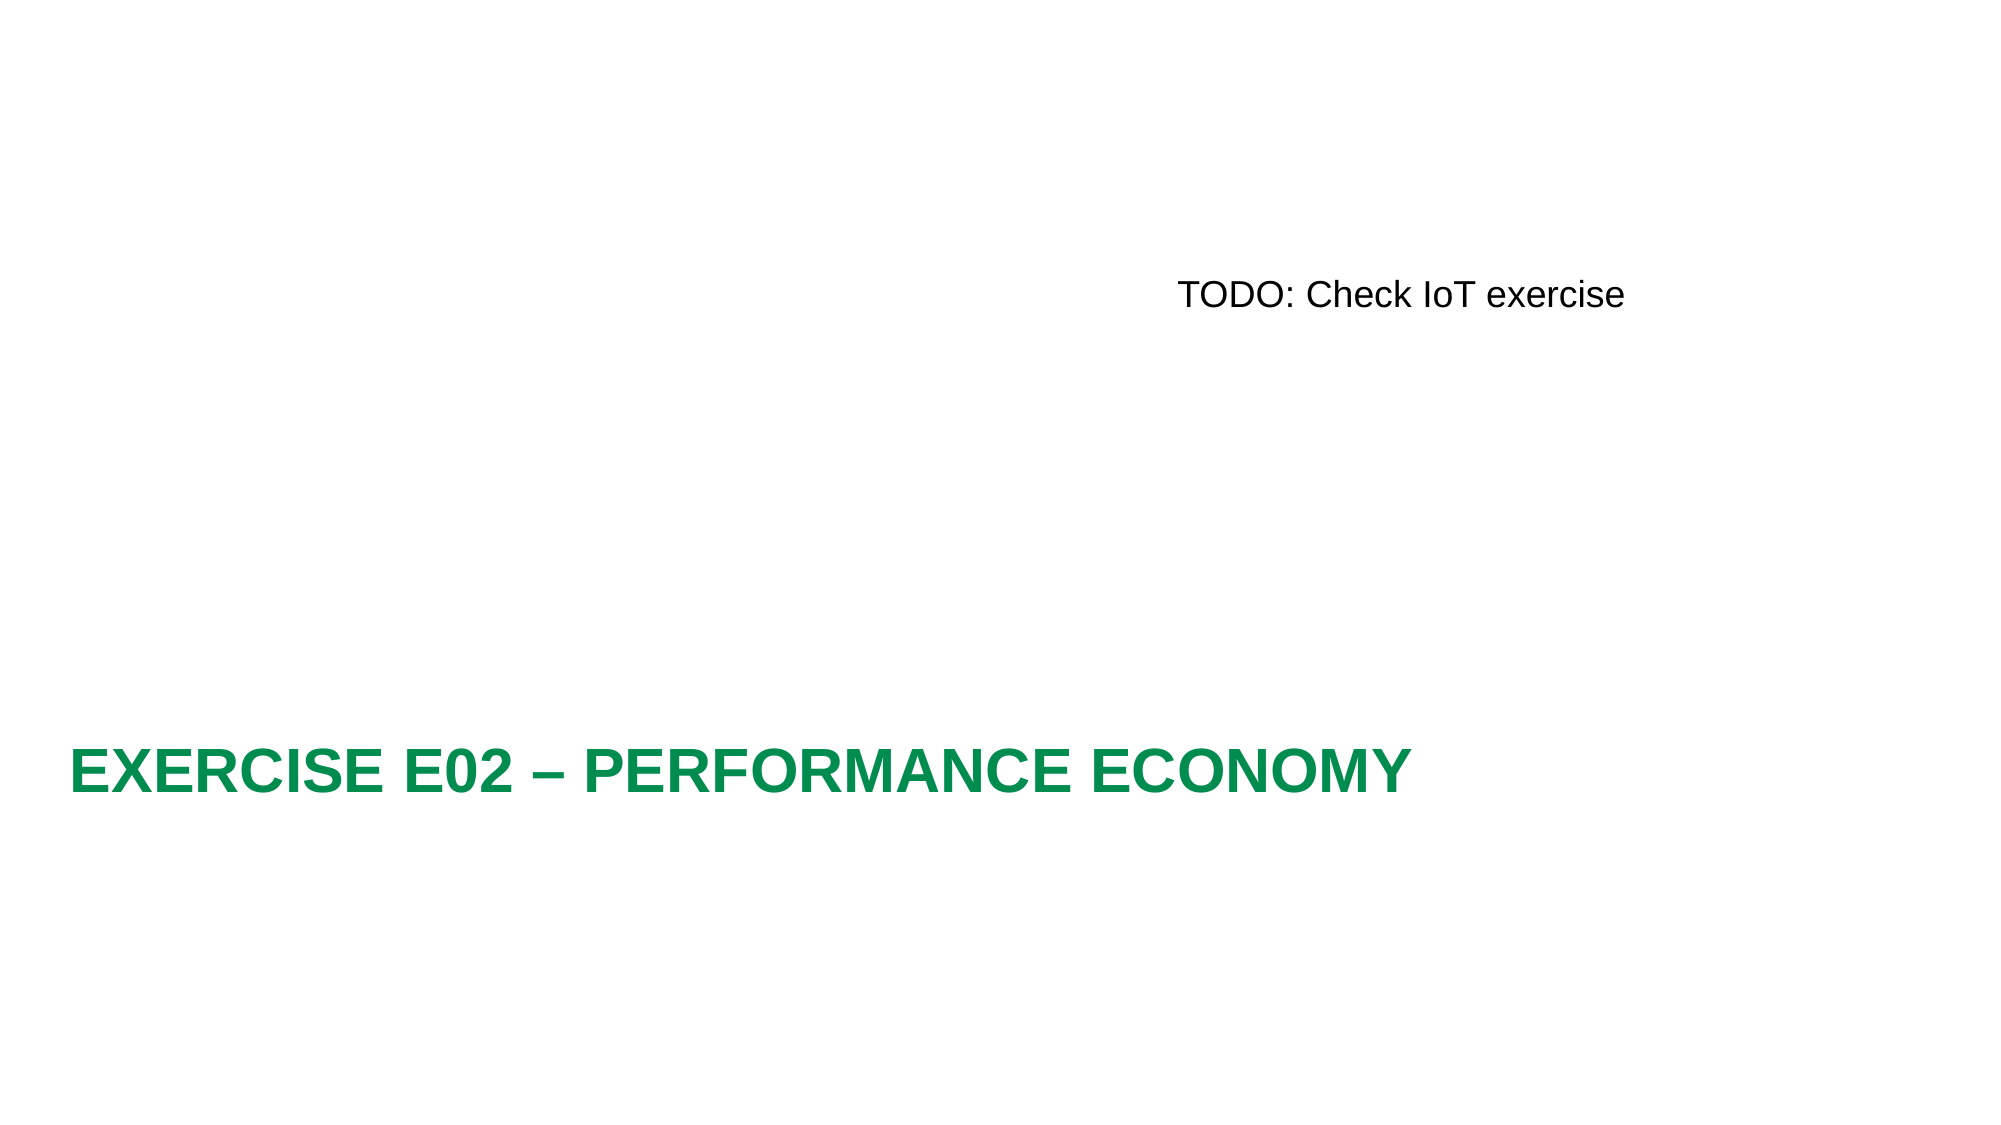

TODO: Check IoT exercise

Exercise E02 – PERFormance ECONOMy